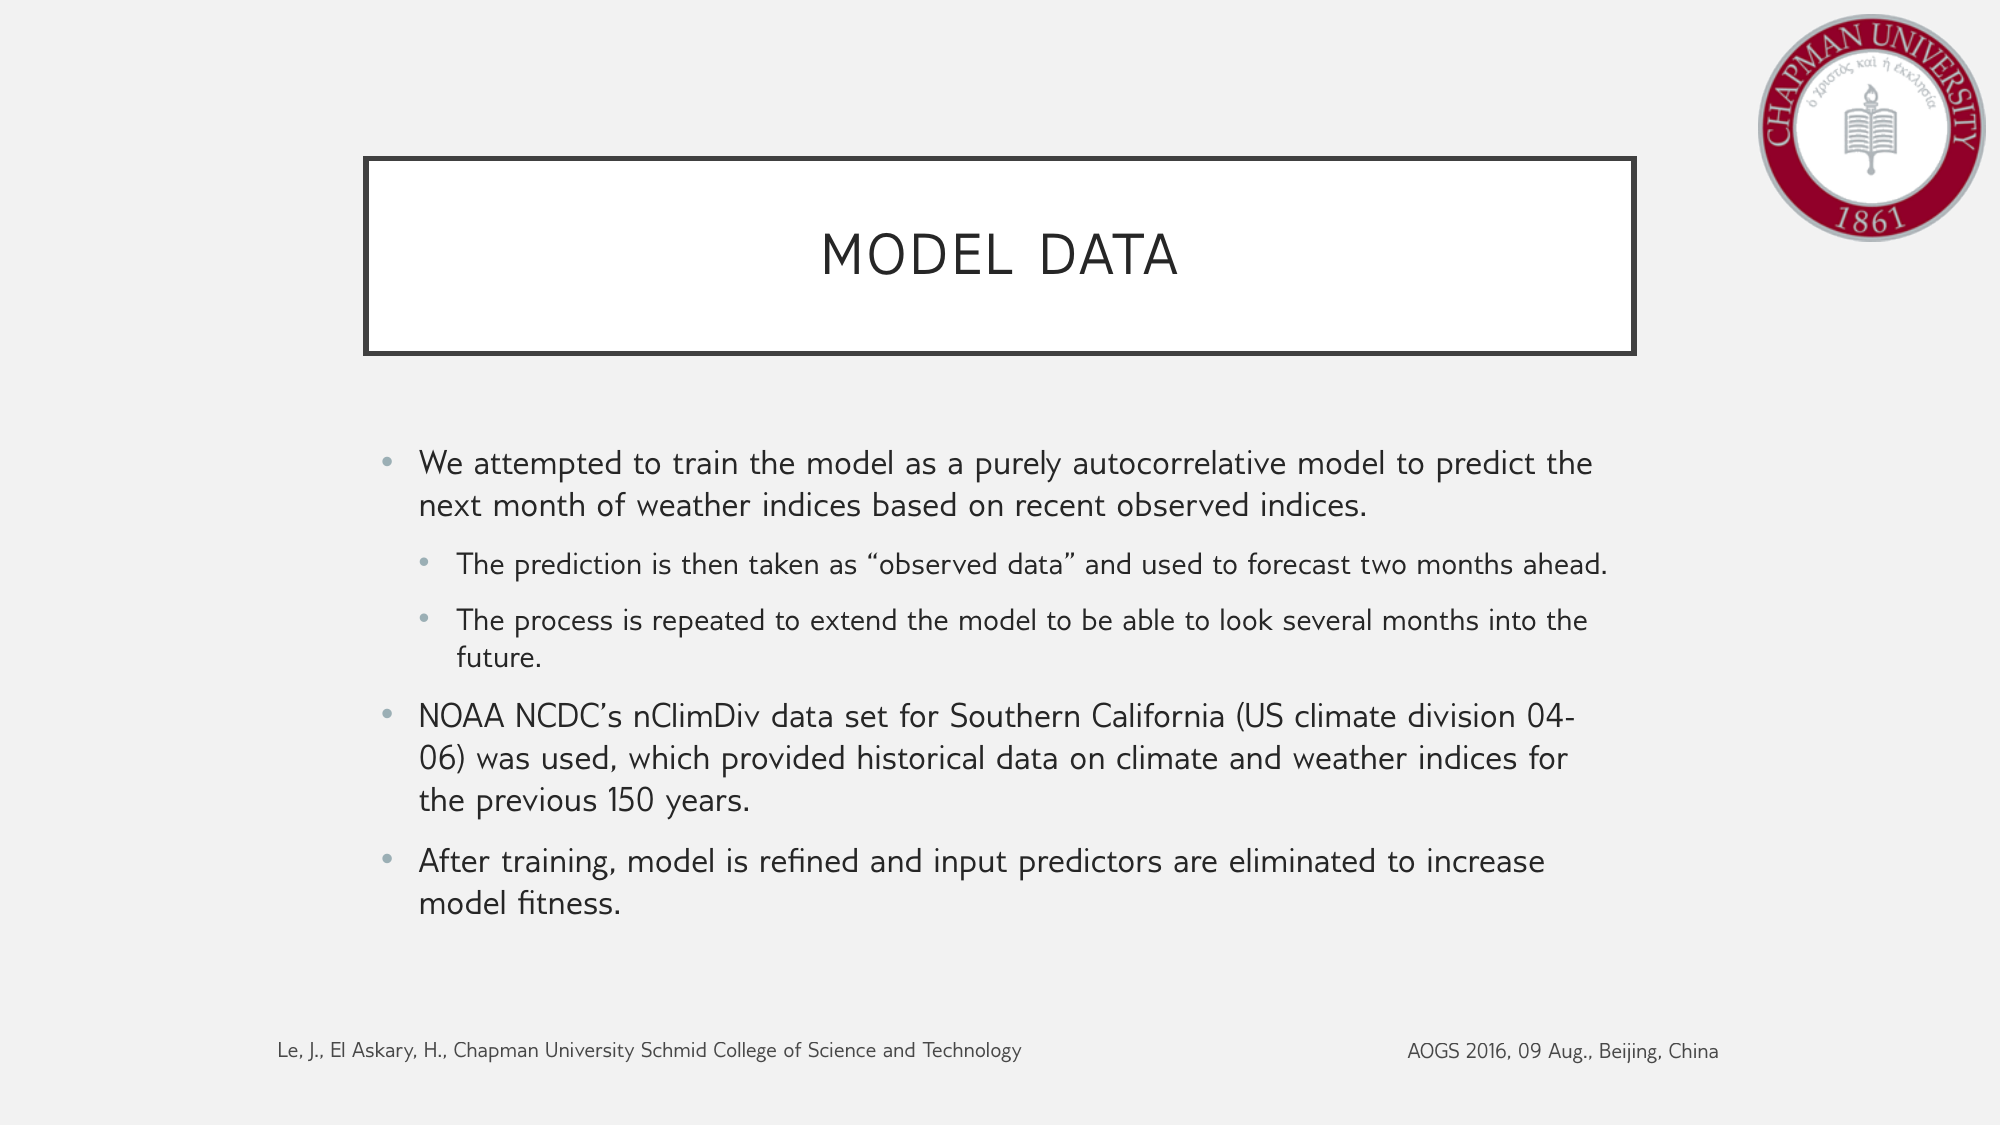

# Model Data
We attempted to train the model as a purely autocorrelative model to predict the next month of weather indices based on recent observed indices.
The prediction is then taken as “observed data” and used to forecast two months ahead.
The process is repeated to extend the model to be able to look several months into the future.
NOAA NCDC’s nClimDiv data set for Southern California (US climate division 04-06) was used, which provided historical data on climate and weather indices for the previous 150 years.
After training, model is refined and input predictors are eliminated to increase model fitness.
Le, J., El Askary, H., Chapman University Schmid College of Science and Technology
AOGS 2016, 09 Aug., Beijing, China